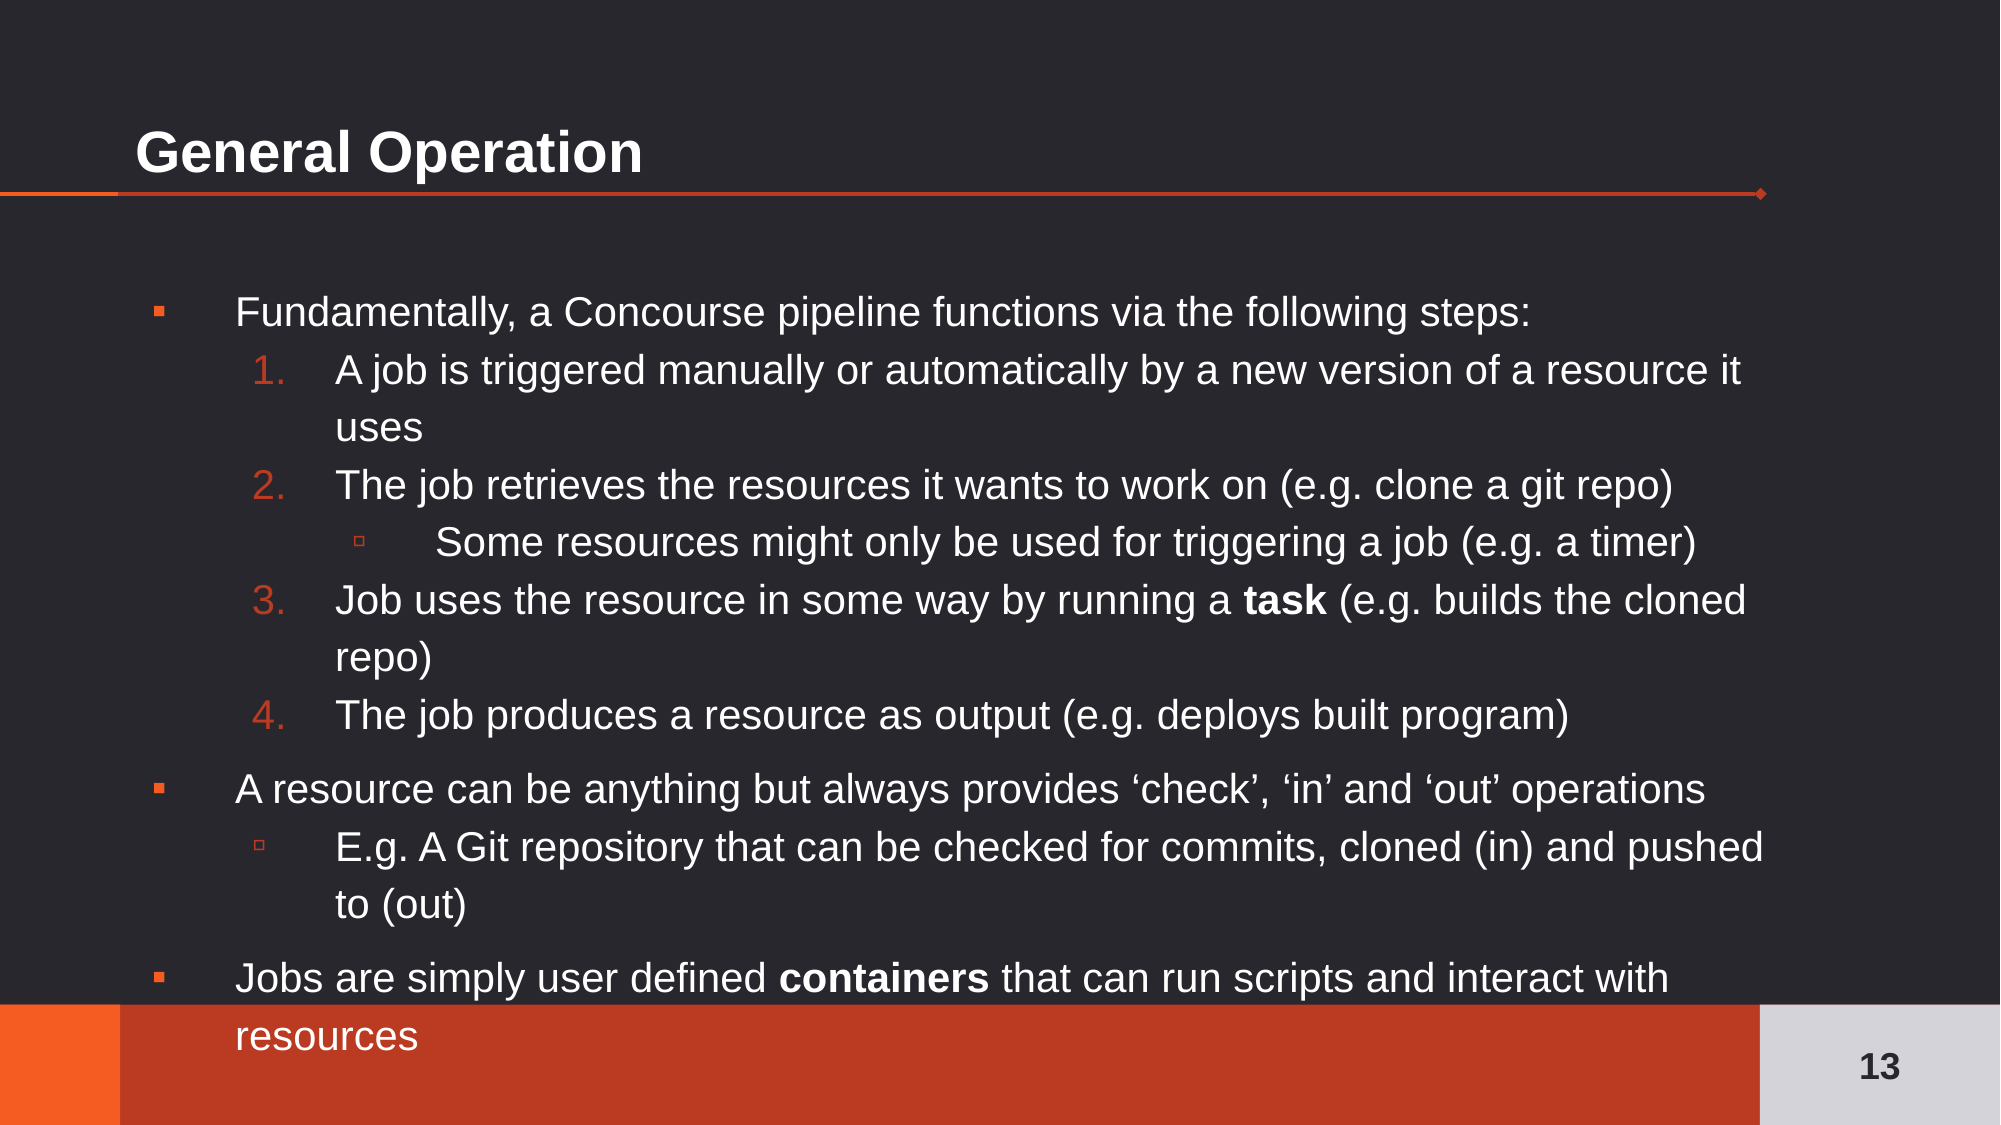

# General Operation
Fundamentally, a Concourse pipeline functions via the following steps:
A job is triggered manually or automatically by a new version of a resource it uses
The job retrieves the resources it wants to work on (e.g. clone a git repo)
Some resources might only be used for triggering a job (e.g. a timer)
Job uses the resource in some way by running a task (e.g. builds the cloned repo)
The job produces a resource as output (e.g. deploys built program)
A resource can be anything but always provides ‘check’, ‘in’ and ‘out’ operations
E.g. A Git repository that can be checked for commits, cloned (in) and pushed to (out)
Jobs are simply user defined containers that can run scripts and interact with resources
13